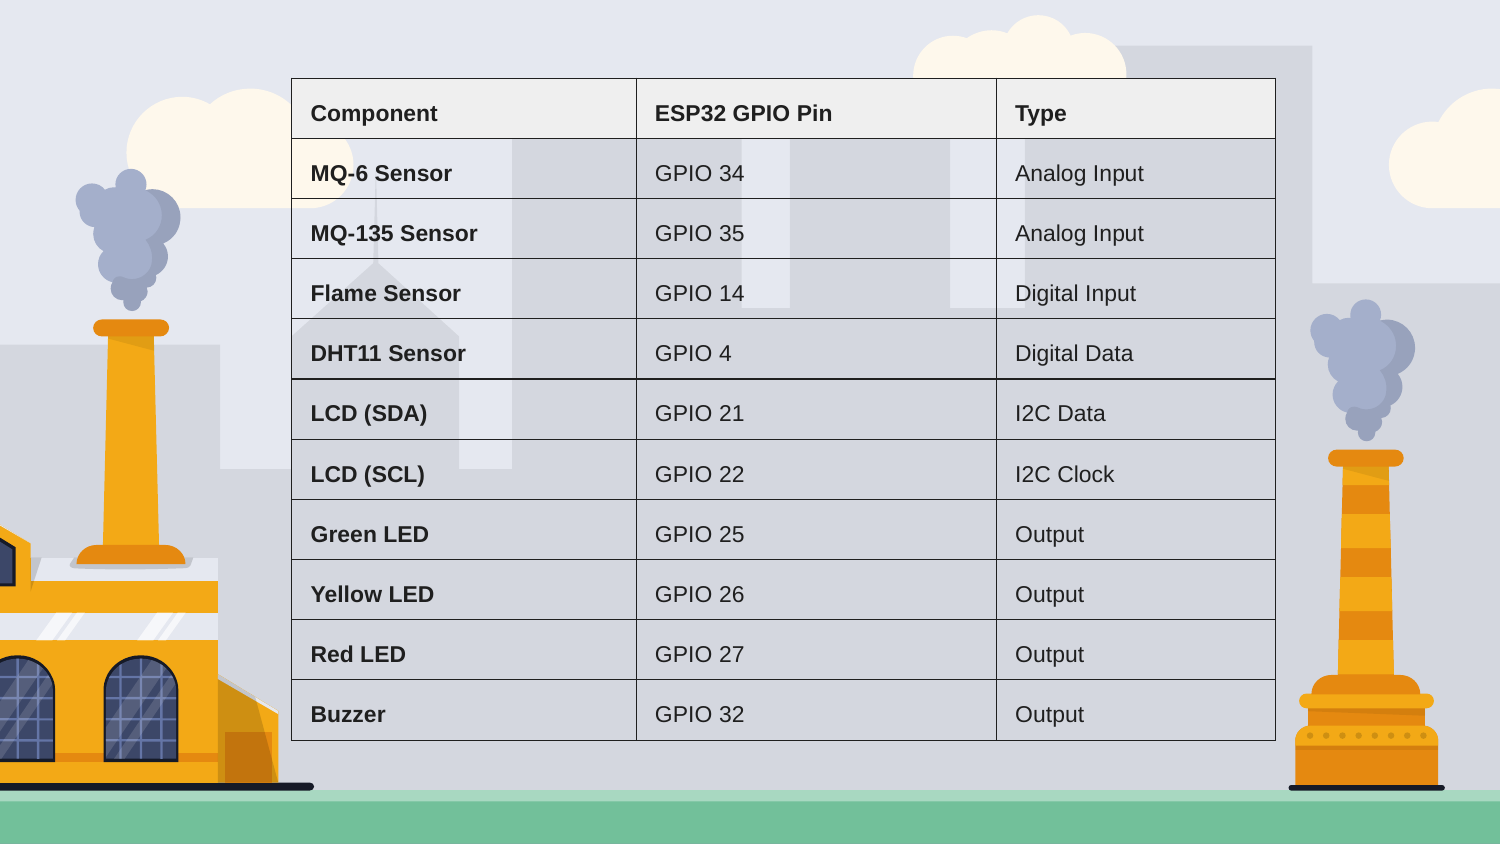

| Component | ESP32 GPIO Pin | Type |
| --- | --- | --- |
| MQ-6 Sensor | GPIO 34 | Analog Input |
| MQ-135 Sensor | GPIO 35 | Analog Input |
| Flame Sensor | GPIO 14 | Digital Input |
| DHT11 Sensor | GPIO 4 | Digital Data |
| LCD (SDA) | GPIO 21 | I2C Data |
| LCD (SCL) | GPIO 22 | I2C Clock |
| Green LED | GPIO 25 | Output |
| Yellow LED | GPIO 26 | Output |
| Red LED | GPIO 27 | Output |
| Buzzer | GPIO 32 | Output |